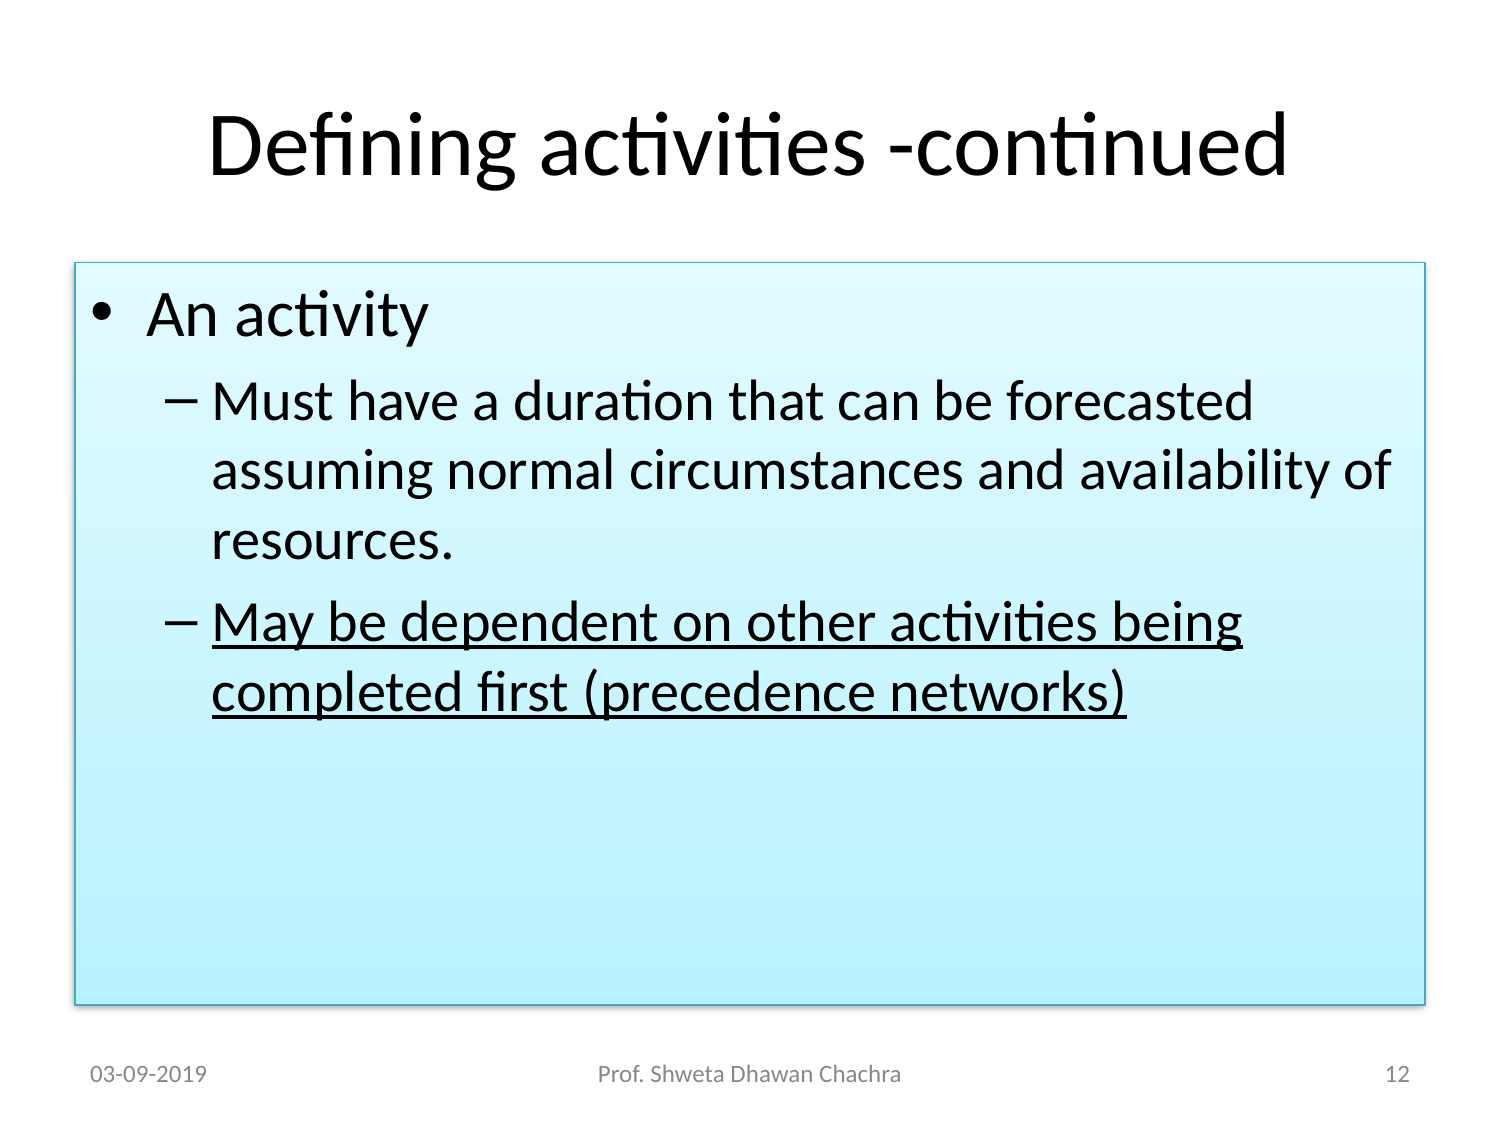

# Defining activities -continued
An activity
Must have a duration that can be forecasted assuming normal circumstances and availability of resources.
May be dependent on other activities being completed first (precedence networks)
03-09-2019
Prof. Shweta Dhawan Chachra
12